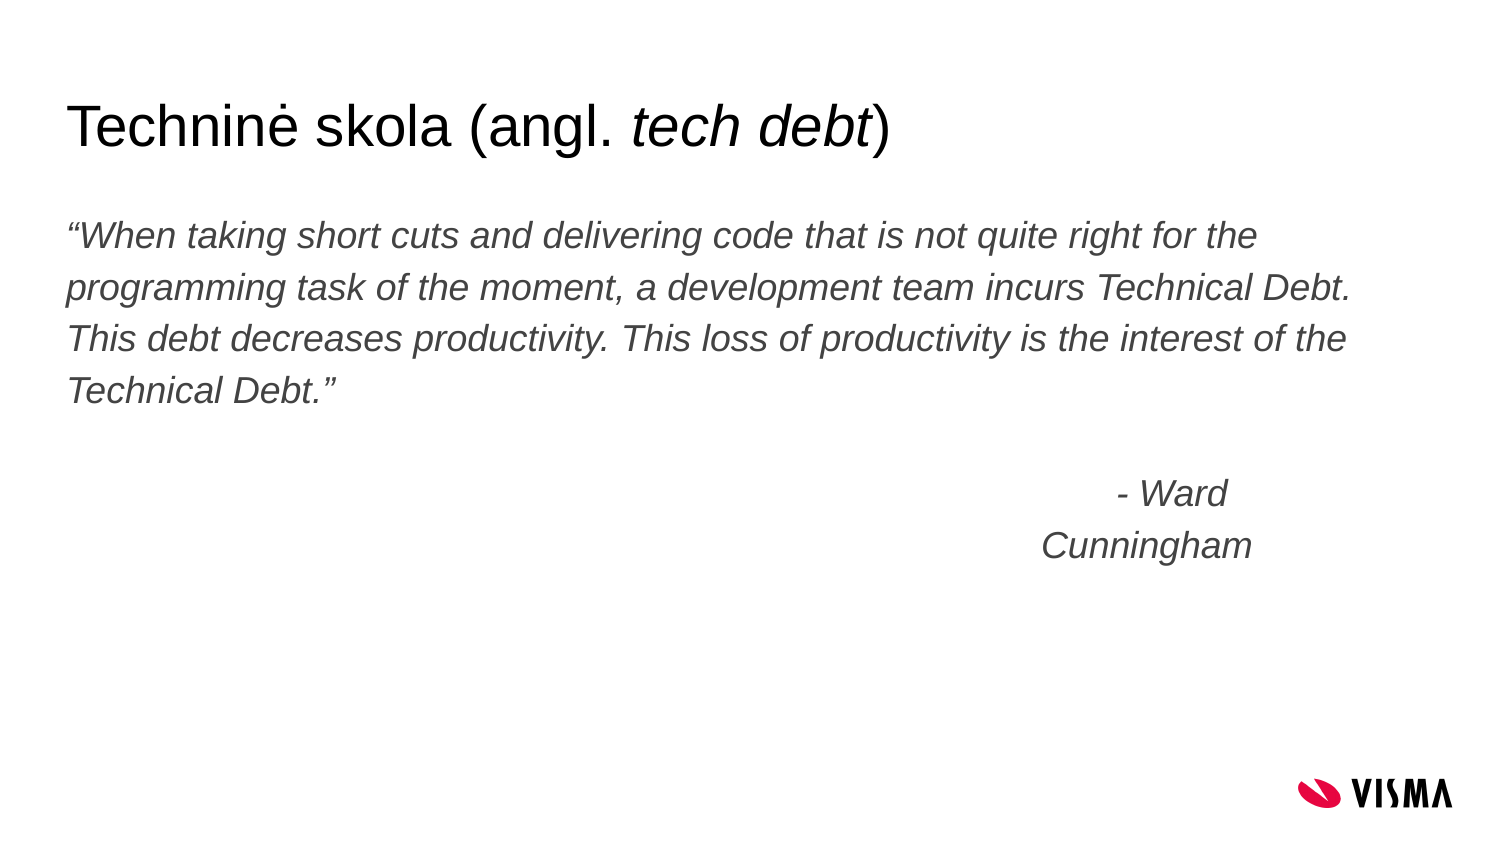

# Techninė skola (angl. tech debt)
“When taking short cuts and delivering code that is not quite right for the programming task of the moment, a development team incurs Technical Debt. This debt decreases productivity. This loss of productivity is the interest of the Technical Debt.”

- Ward Cunningham